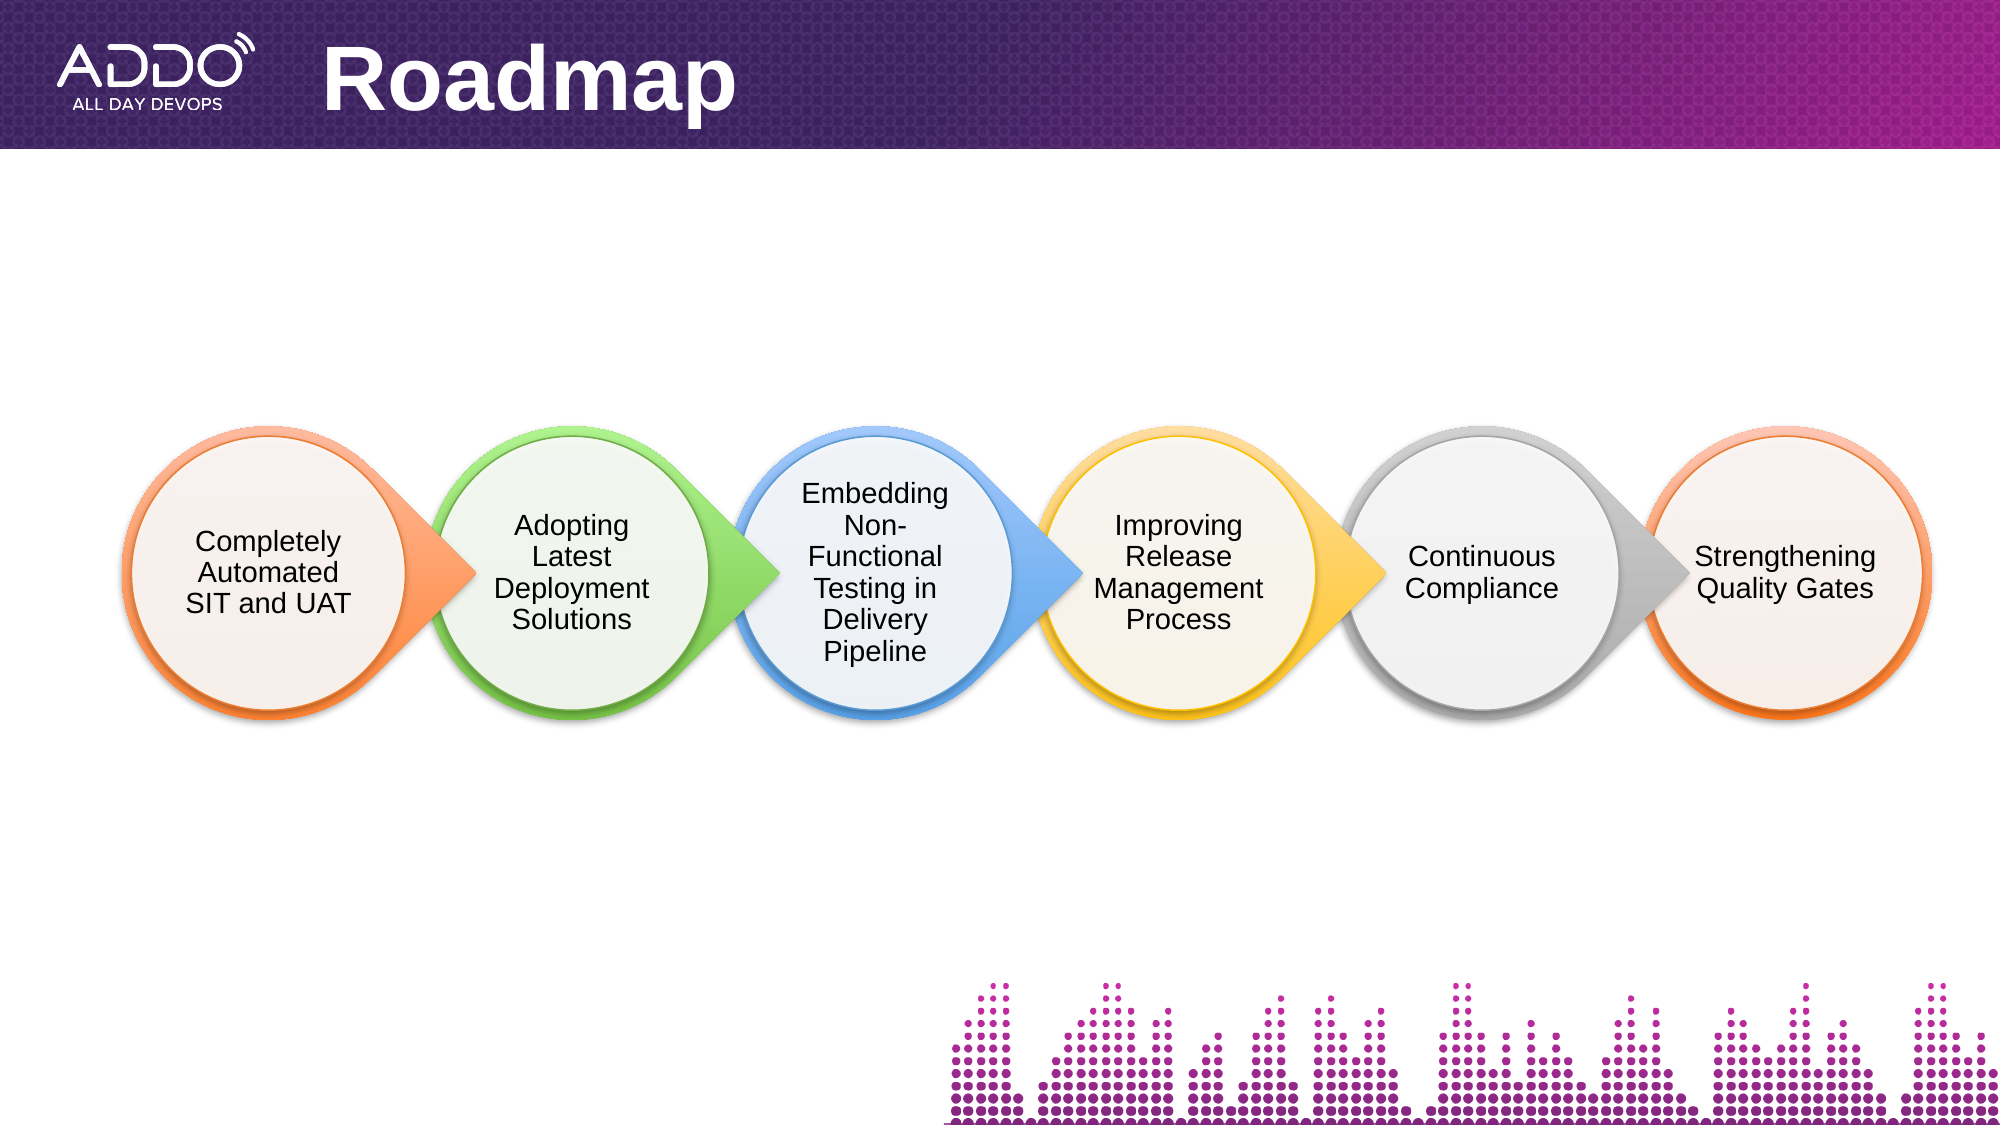

# Roadmap
Strengthening Quality Gates
Continuous Compliance
Improving Release Management Process
Embedding Non-Functional Testing in Delivery Pipeline
Adopting Latest Deployment Solutions
Completely Automated SIT and UAT